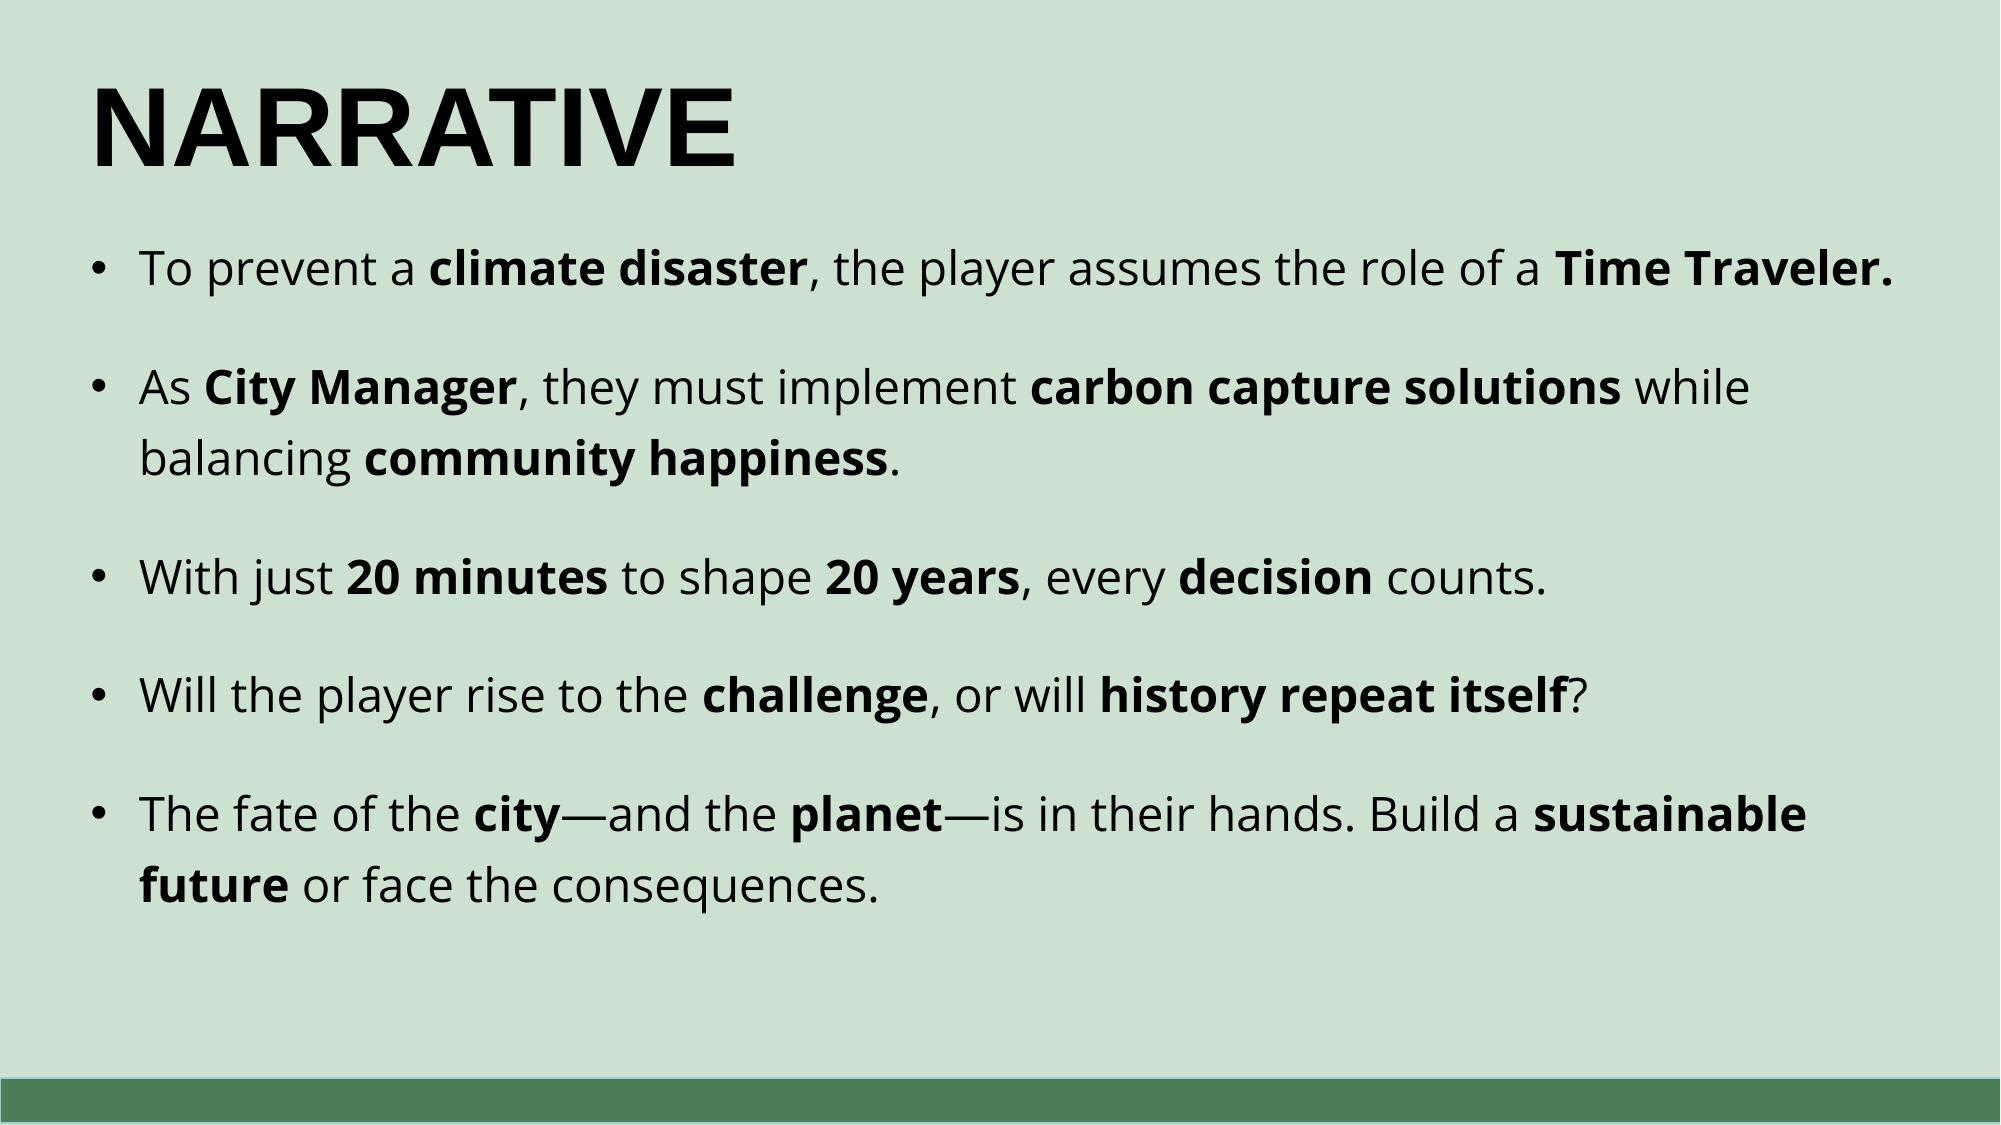

Narrative
To prevent a climate disaster, the player assumes the role of a Time Traveler.
As City Manager, they must implement carbon capture solutions while balancing community happiness.
With just 20 minutes to shape 20 years, every decision counts.
Will the player rise to the challenge, or will history repeat itself?
The fate of the city—and the planet—is in their hands. Build a sustainable future or face the consequences.